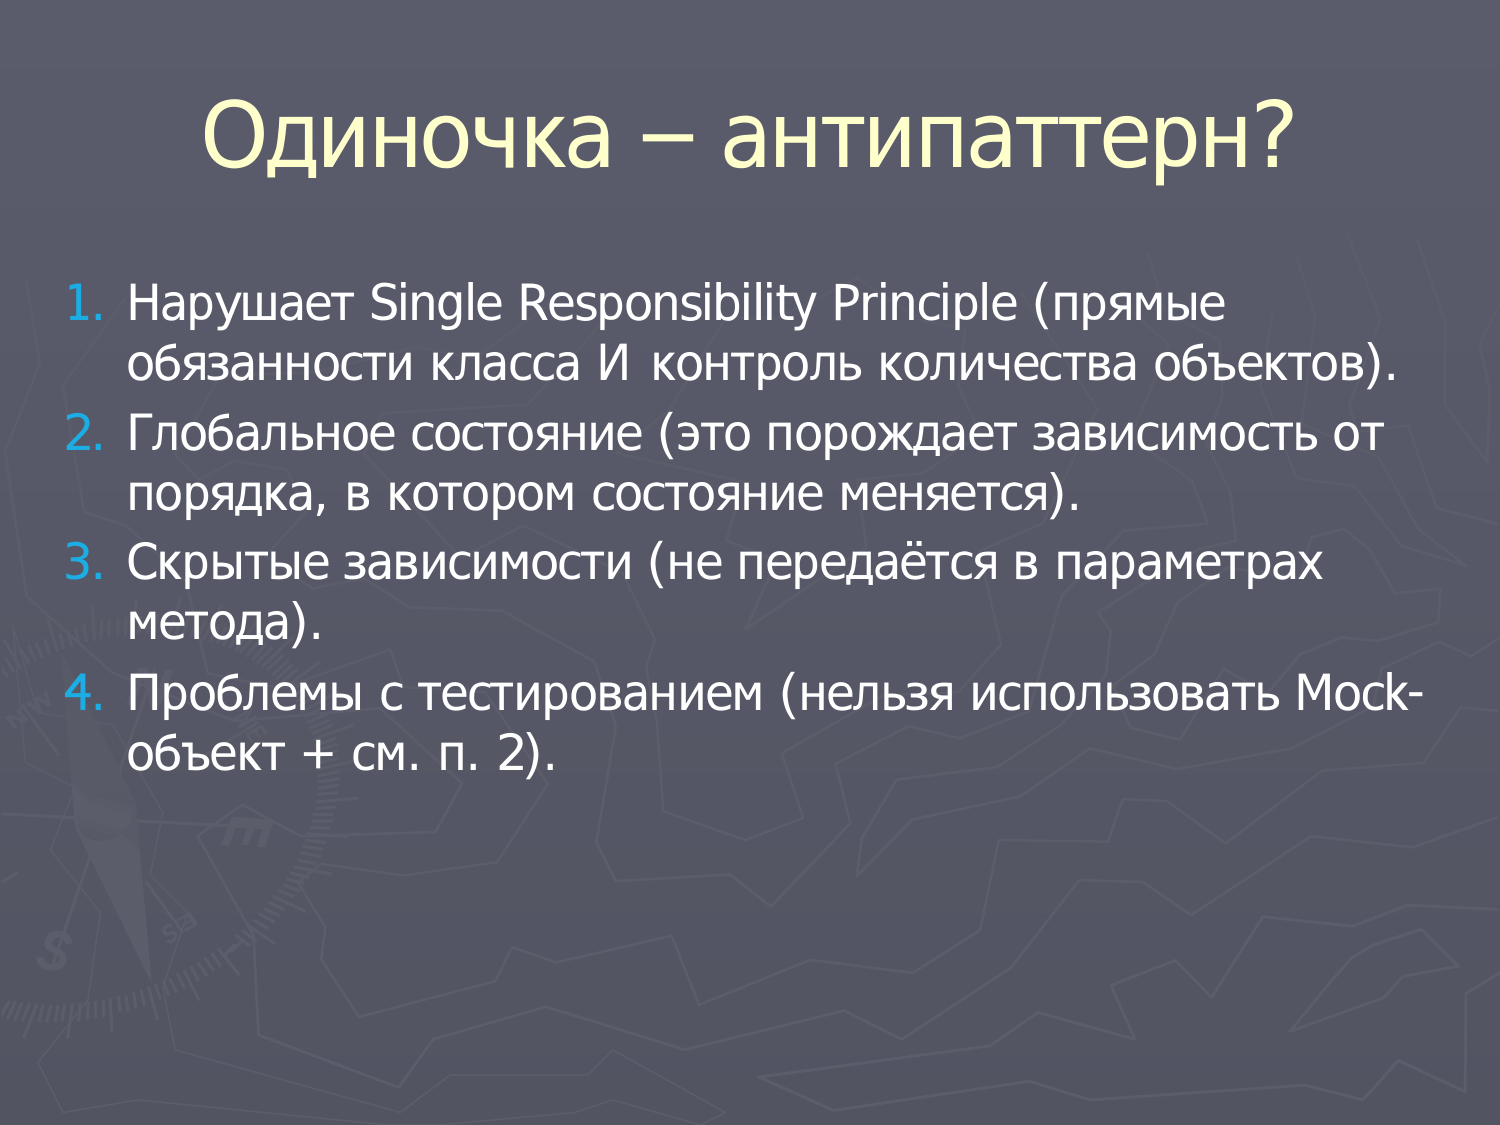

# Одиночка – антипаттерн?
Нарушает Single Responsibility Principle (прямые обязанности класса И контроль количества объектов).
Глобальное состояние (это порождает зависимость от порядка, в котором состояние меняется).
Скрытые зависимости (не передаётся в параметрах метода).
Проблемы с тестированием (нельзя использовать Mock-объект + см. п. 2).